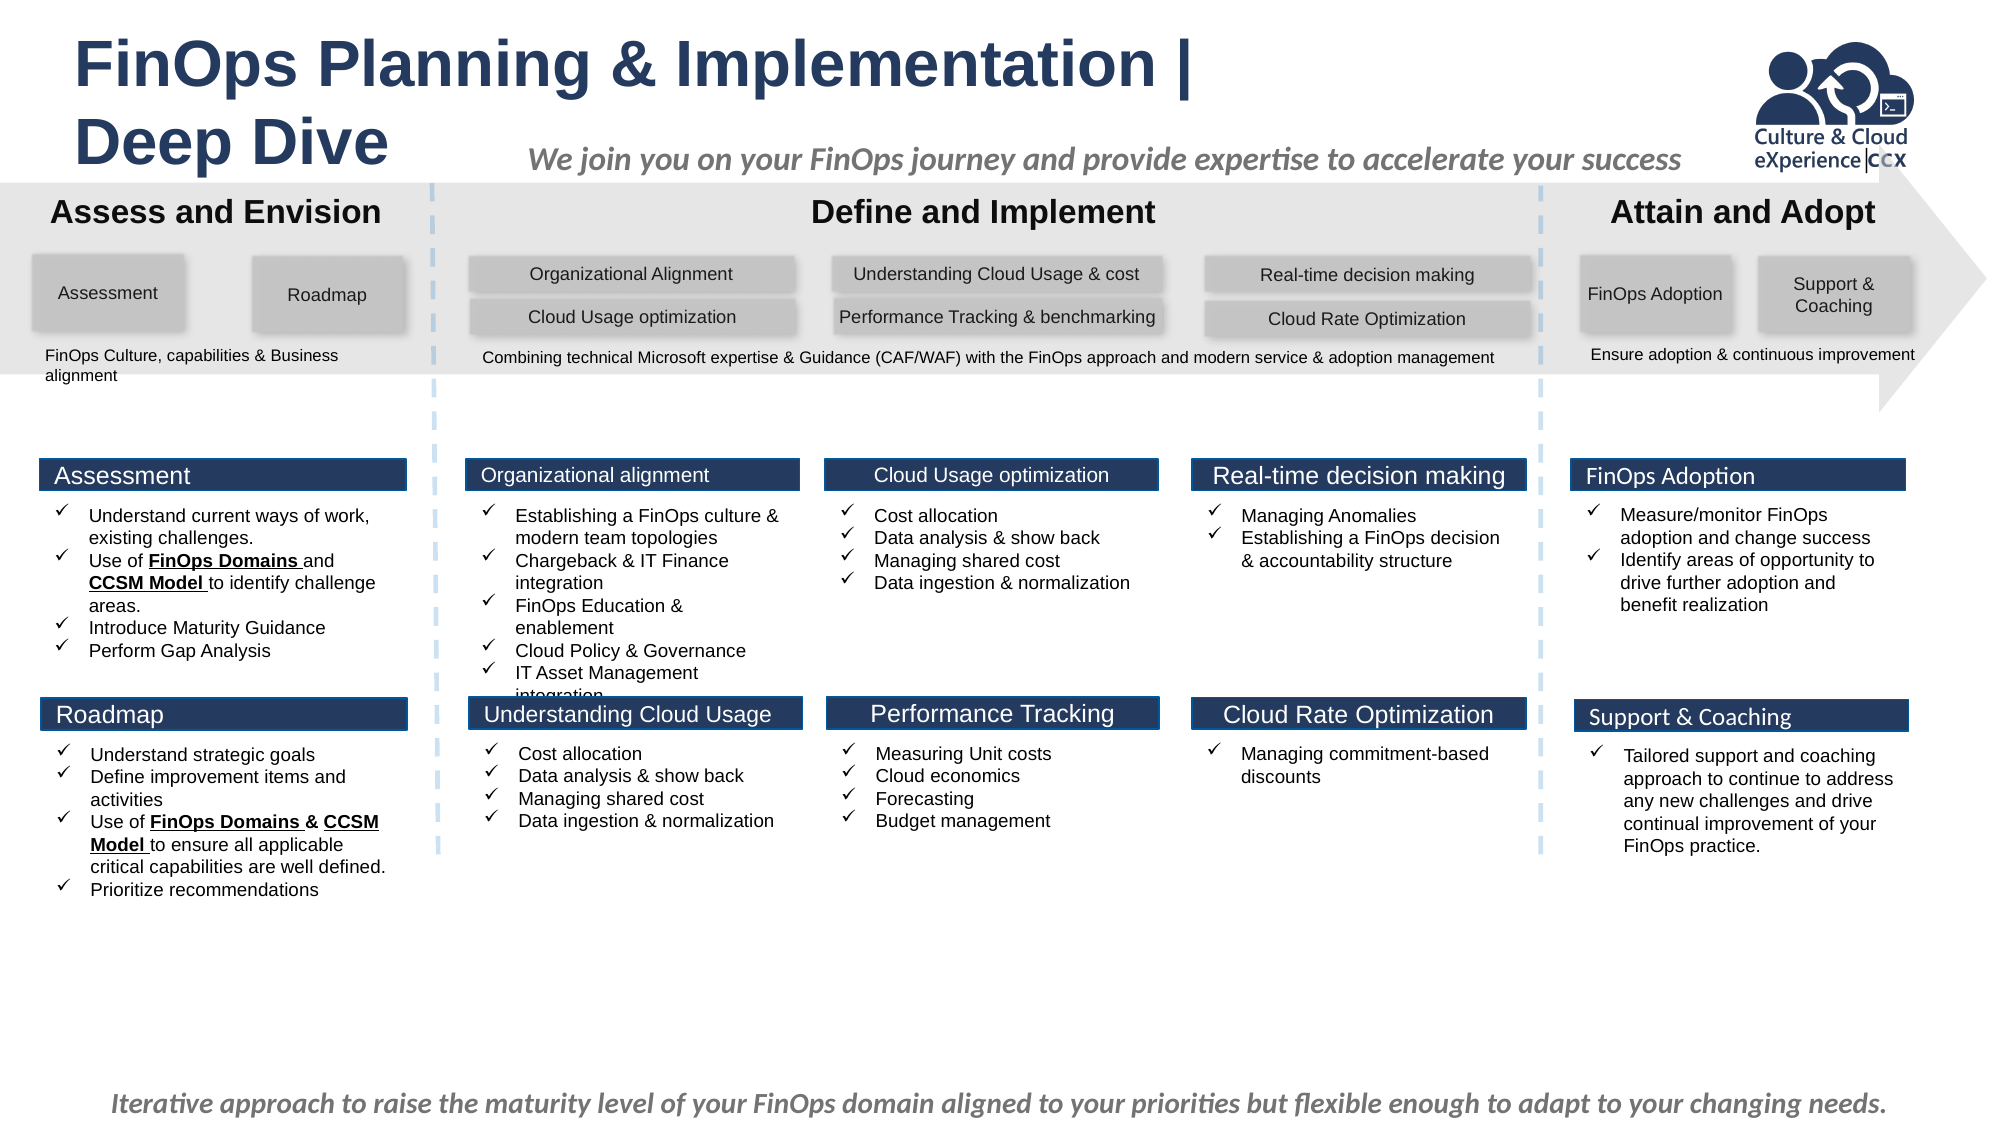

FinOps Planning & Implementation |
Deep Dive
# Cloud Maturity Model Sample
We join you on your FinOps journey and provide expertise to accelerate your success

Assess and Envision
Define and Implement
Attain and Adopt
Assessment
FinOps Adoption
Organizational Alignment
Understanding Cloud Usage & cost
Roadmap
Support & Coaching
Real-time decision making
Performance Tracking & benchmarking
Cloud Usage optimization
Cloud Rate Optimization
Ensure adoption & continuous improvement
FinOps Culture, capabilities & Business alignment
Combining technical Microsoft expertise & Guidance (CAF/WAF) with the FinOps approach and modern service & adoption management
FinOps Adoption
Measure/monitor FinOps adoption and change success
Identify areas of opportunity to drive further adoption and benefit realization

Cloud Usage optimization
Cost allocation
Data analysis & show back
Managing shared cost
Data ingestion & normalization

Organizational alignment
Establishing a FinOps culture & modern team topologies
Chargeback & IT Finance integration
FinOps Education & enablement
Cloud Policy & Governance
IT Asset Management integration
Real-time decision making
Managing Anomalies
Establishing a FinOps decision & accountability structure
Assessment
Understand current ways of work, existing challenges.
Use of FinOps Domains and CCSM Model to identify challenge areas.
Introduce Maturity Guidance
Perform Gap Analysis

Understanding Cloud Usage
Cost allocation
Data analysis & show back
Managing shared cost
Data ingestion & normalization

Performance Tracking
Measuring Unit costs
Cloud economics
Forecasting
Budget management
Cloud Rate Optimization
Managing commitment-based discounts

Roadmap
Understand strategic goals
Define improvement items and activities
Use of FinOps Domains & CCSM Model to ensure all applicable critical capabilities are well defined.
Prioritize recommendations
Support & Coaching
Tailored support and coaching approach to continue to address any new challenges and drive continual improvement of your FinOps practice.

Iterative approach to raise the maturity level of your FinOps domain aligned to your priorities but flexible enough to adapt to your changing needs.